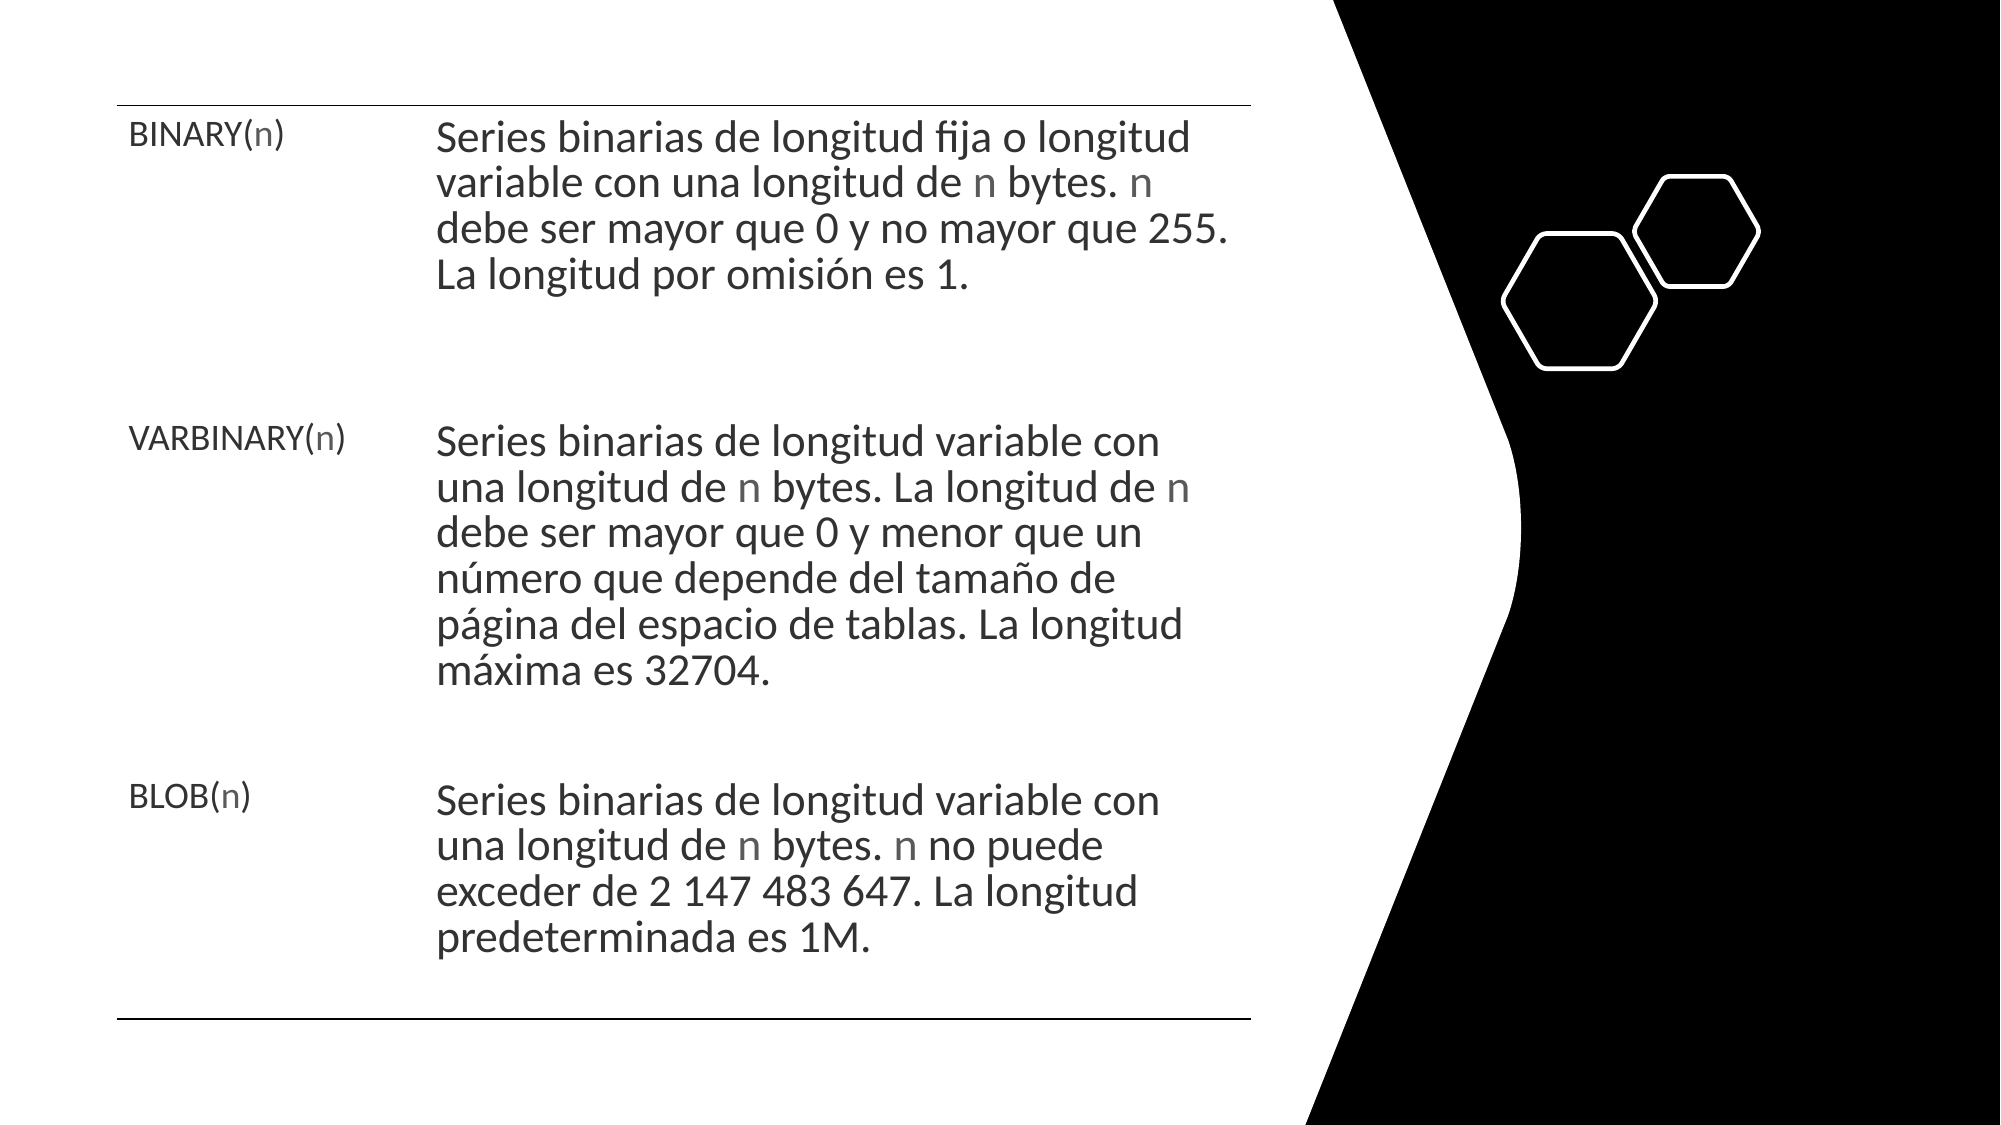

| BINARY(n) | Series binarias de longitud fija o longitud variable con una longitud de n bytes. n debe ser mayor que 0 y no mayor que 255. La longitud por omisión es 1. |
| --- | --- |
| VARBINARY(n) | Series binarias de longitud variable con una longitud de n bytes. La longitud de n debe ser mayor que 0 y menor que un número que depende del tamaño de página del espacio de tablas. La longitud máxima es 32704. |
| BLOB(n) | Series binarias de longitud variable con una longitud de n bytes. n no puede exceder de 2 147 483 647. La longitud predeterminada es 1M. |